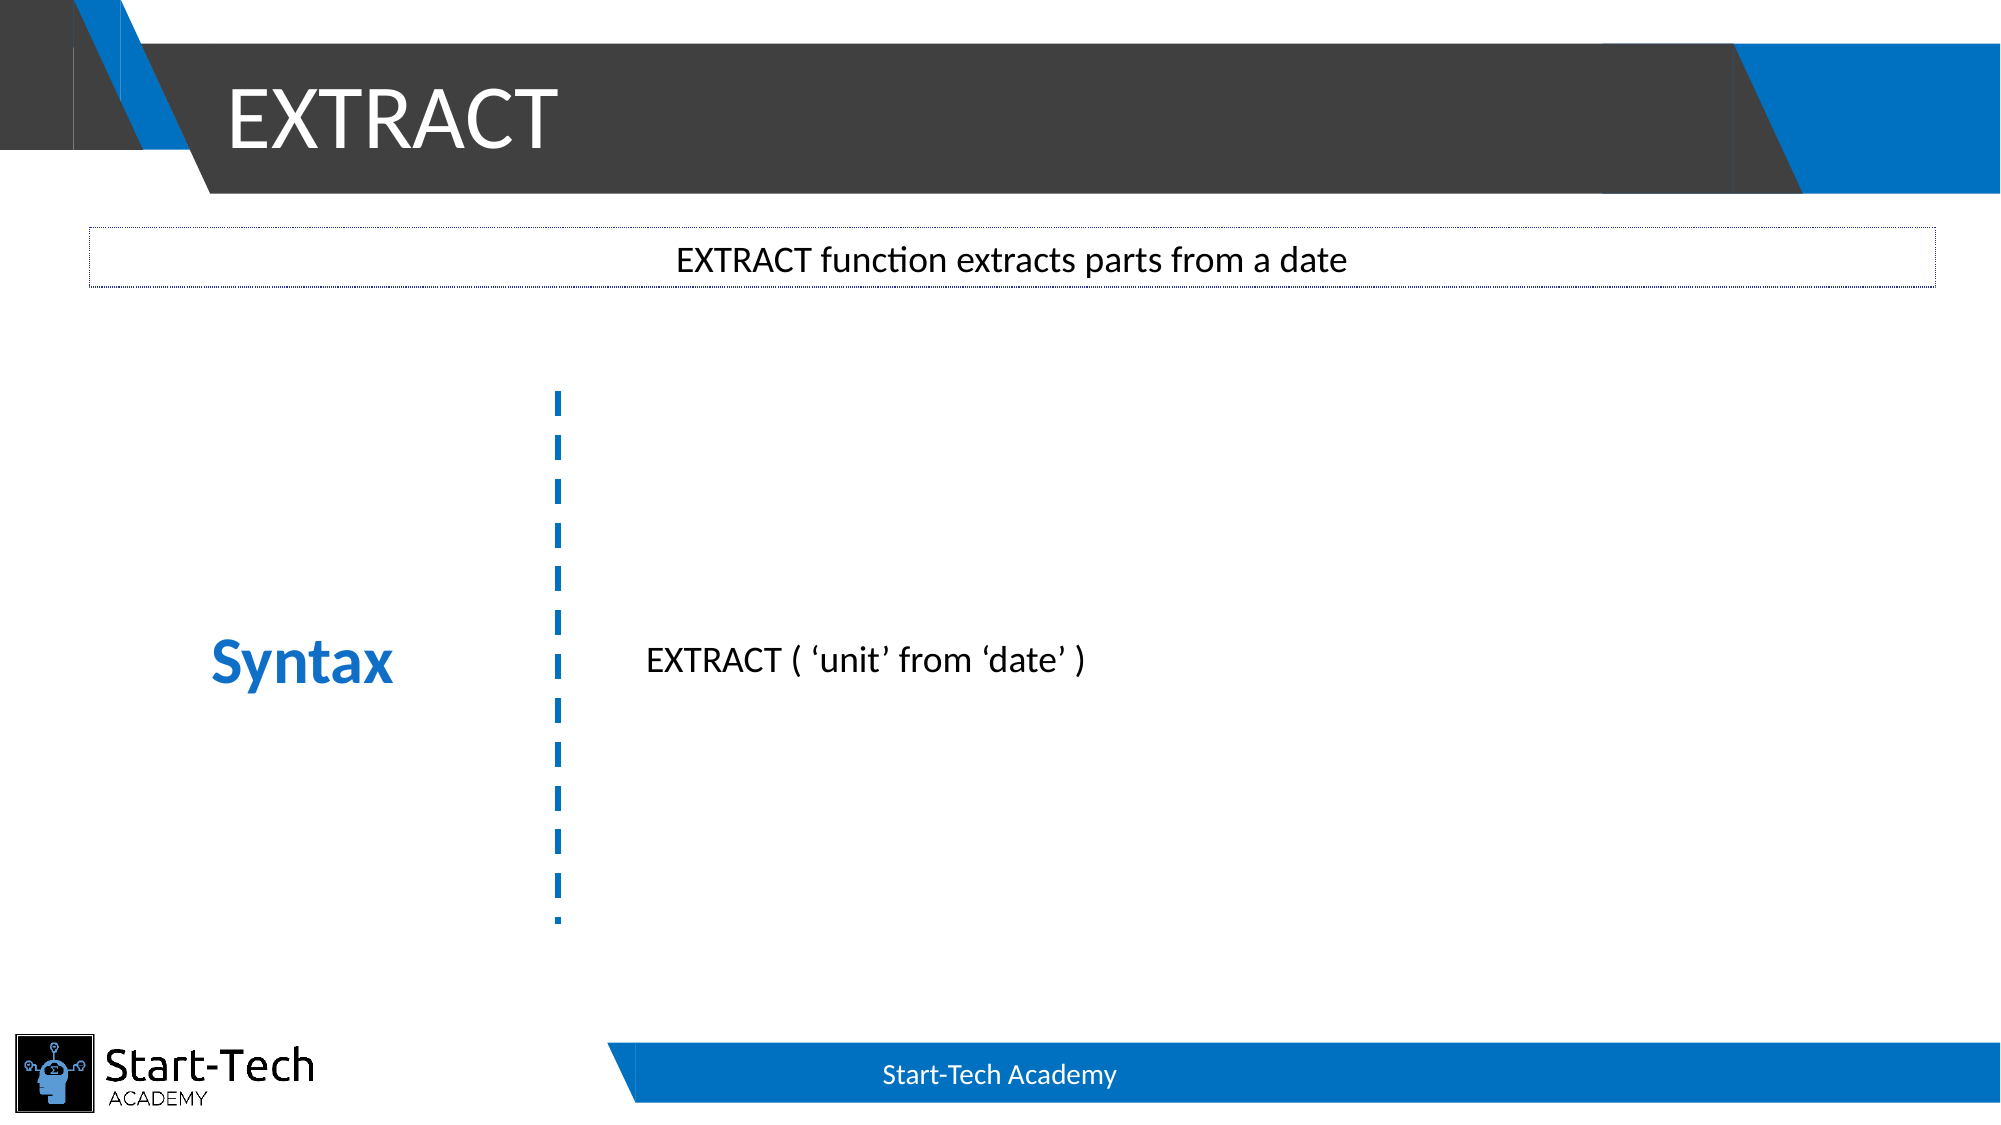

# EXTRACT
EXTRACT function extracts parts from a date
Syntax
EXTRACT ( ‘unit’ from ‘date’ )
Start-Tech Academy